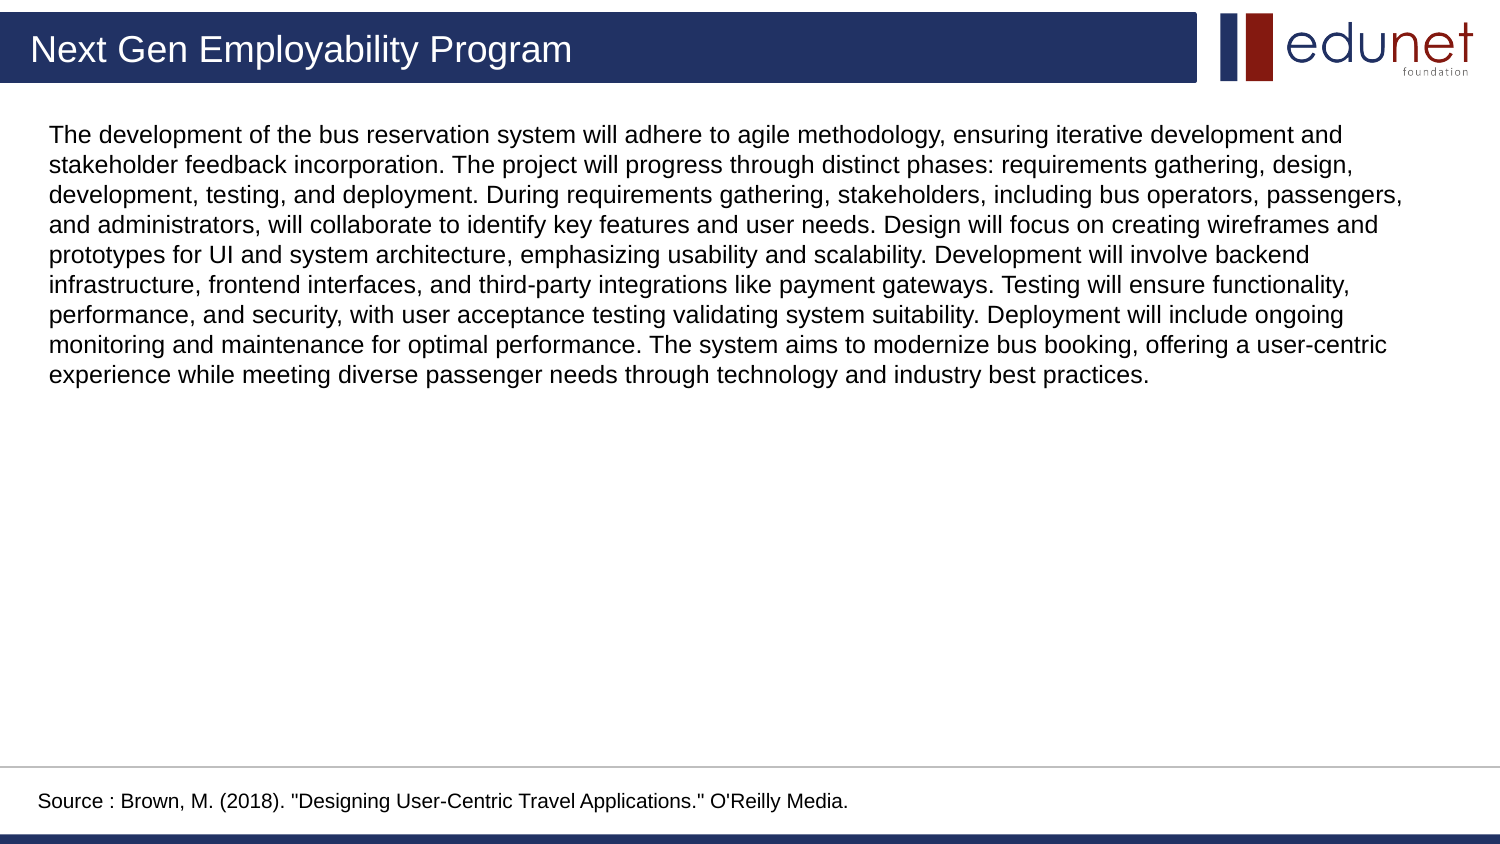

The development of the bus reservation system will adhere to agile methodology, ensuring iterative development and stakeholder feedback incorporation. The project will progress through distinct phases: requirements gathering, design, development, testing, and deployment. During requirements gathering, stakeholders, including bus operators, passengers, and administrators, will collaborate to identify key features and user needs. Design will focus on creating wireframes and prototypes for UI and system architecture, emphasizing usability and scalability. Development will involve backend infrastructure, frontend interfaces, and third-party integrations like payment gateways. Testing will ensure functionality, performance, and security, with user acceptance testing validating system suitability. Deployment will include ongoing monitoring and maintenance for optimal performance. The system aims to modernize bus booking, offering a user-centric experience while meeting diverse passenger needs through technology and industry best practices.

Source : Brown, M. (2018). "Designing User-Centric Travel Applications." O'Reilly Media.